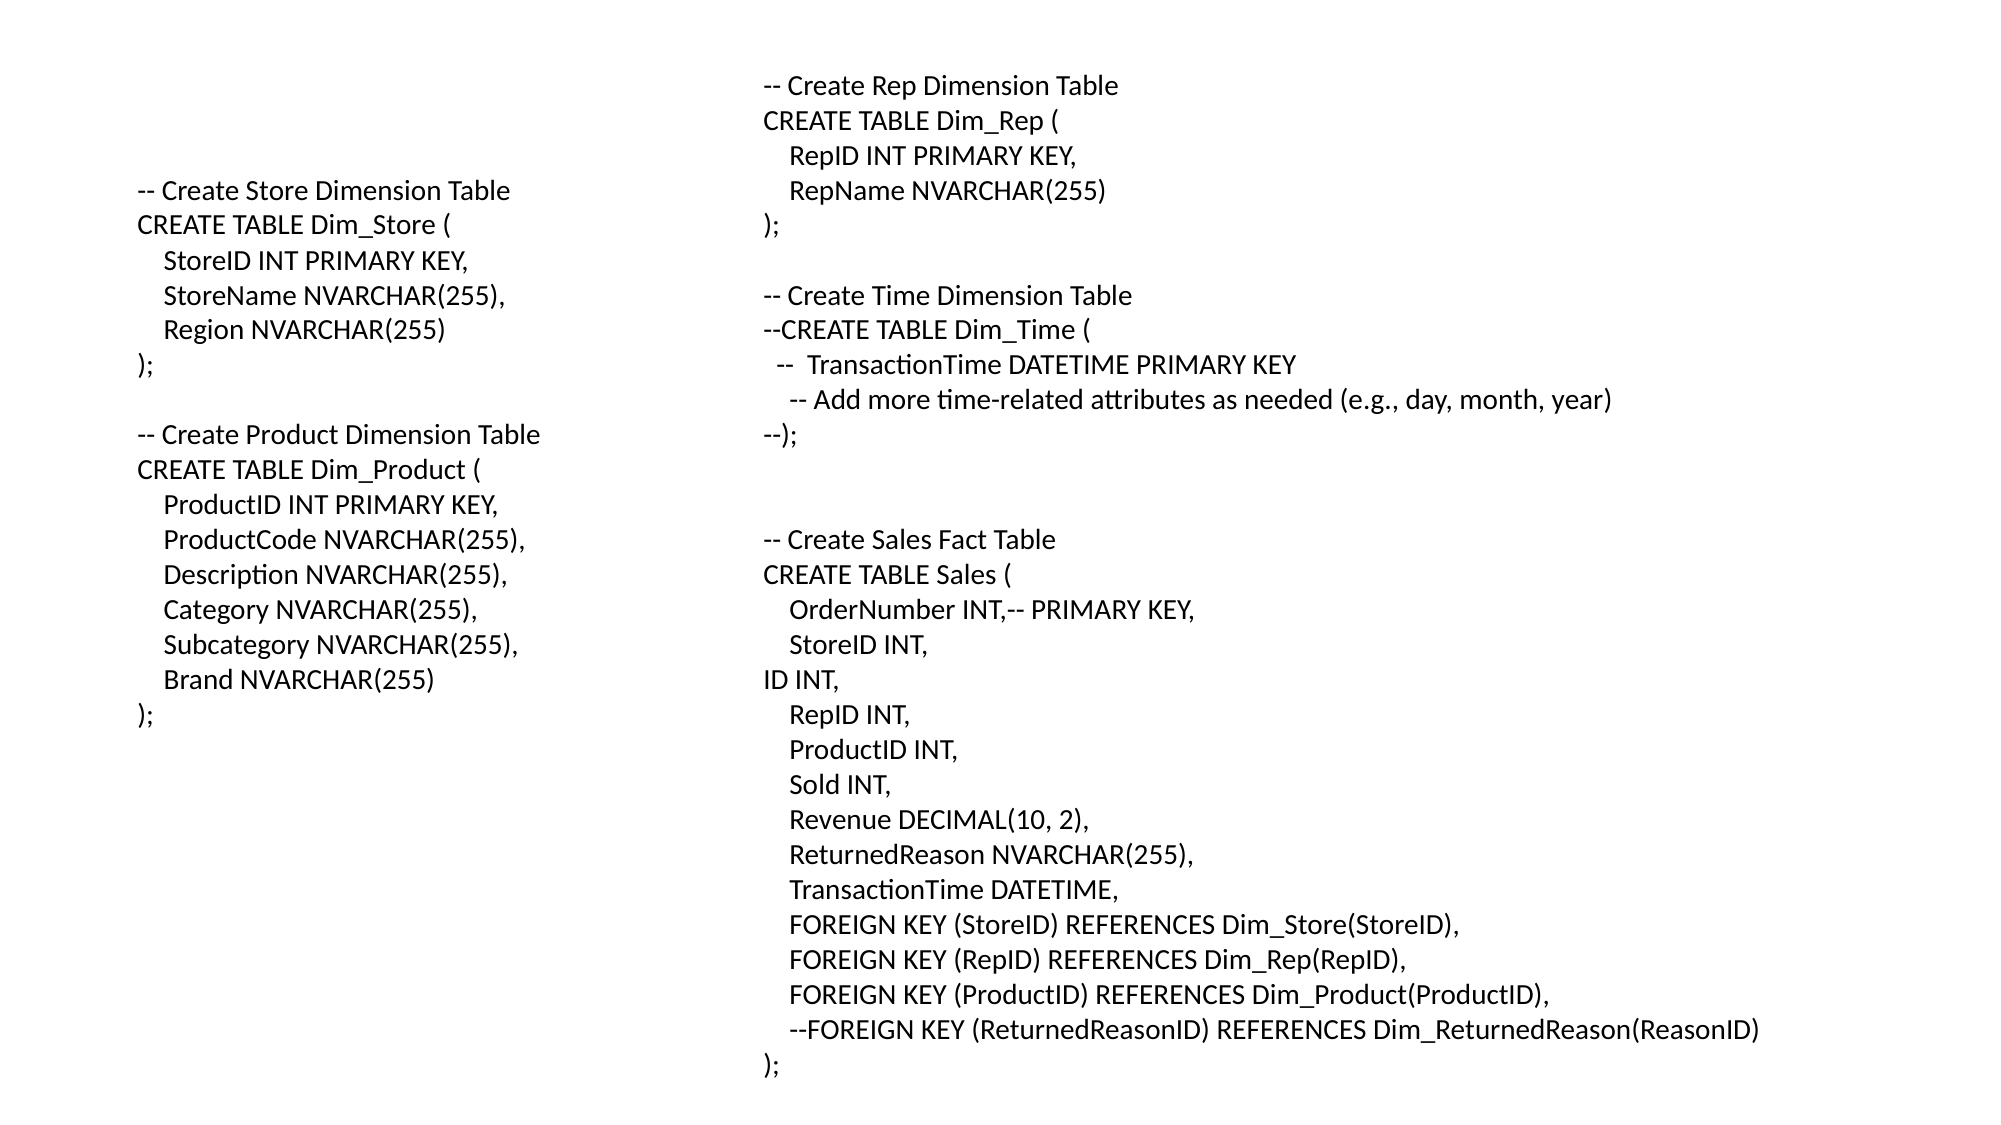

-- Create Rep Dimension Table
CREATE TABLE Dim_Rep (
    RepID INT PRIMARY KEY,
    RepName NVARCHAR(255)
);

-- Create Time Dimension Table
--CREATE TABLE Dim_Time (
  --  TransactionTime DATETIME PRIMARY KEY
    -- Add more time-related attributes as needed (e.g., day, month, year)
--);

-- Create Sales Fact Table
CREATE TABLE Sales (
    OrderNumber INT,-- PRIMARY KEY,
    StoreID INT,
ID INT,
    RepID INT,
    ProductID INT,
    Sold INT,
    Revenue DECIMAL(10, 2),
    ReturnedReason NVARCHAR(255),
    TransactionTime DATETIME,
    FOREIGN KEY (StoreID) REFERENCES Dim_Store(StoreID),
    FOREIGN KEY (RepID) REFERENCES Dim_Rep(RepID),
    FOREIGN KEY (ProductID) REFERENCES Dim_Product(ProductID),
    --FOREIGN KEY (ReturnedReasonID) REFERENCES Dim_ReturnedReason(ReasonID)
);
-- Create Store Dimension Table
CREATE TABLE Dim_Store (
    StoreID INT PRIMARY KEY,
    StoreName NVARCHAR(255),
    Region NVARCHAR(255)
);

-- Create Product Dimension Table
CREATE TABLE Dim_Product (
    ProductID INT PRIMARY KEY,
    ProductCode NVARCHAR(255),
    Description NVARCHAR(255),
    Category NVARCHAR(255),
    Subcategory NVARCHAR(255),
    Brand NVARCHAR(255)
);